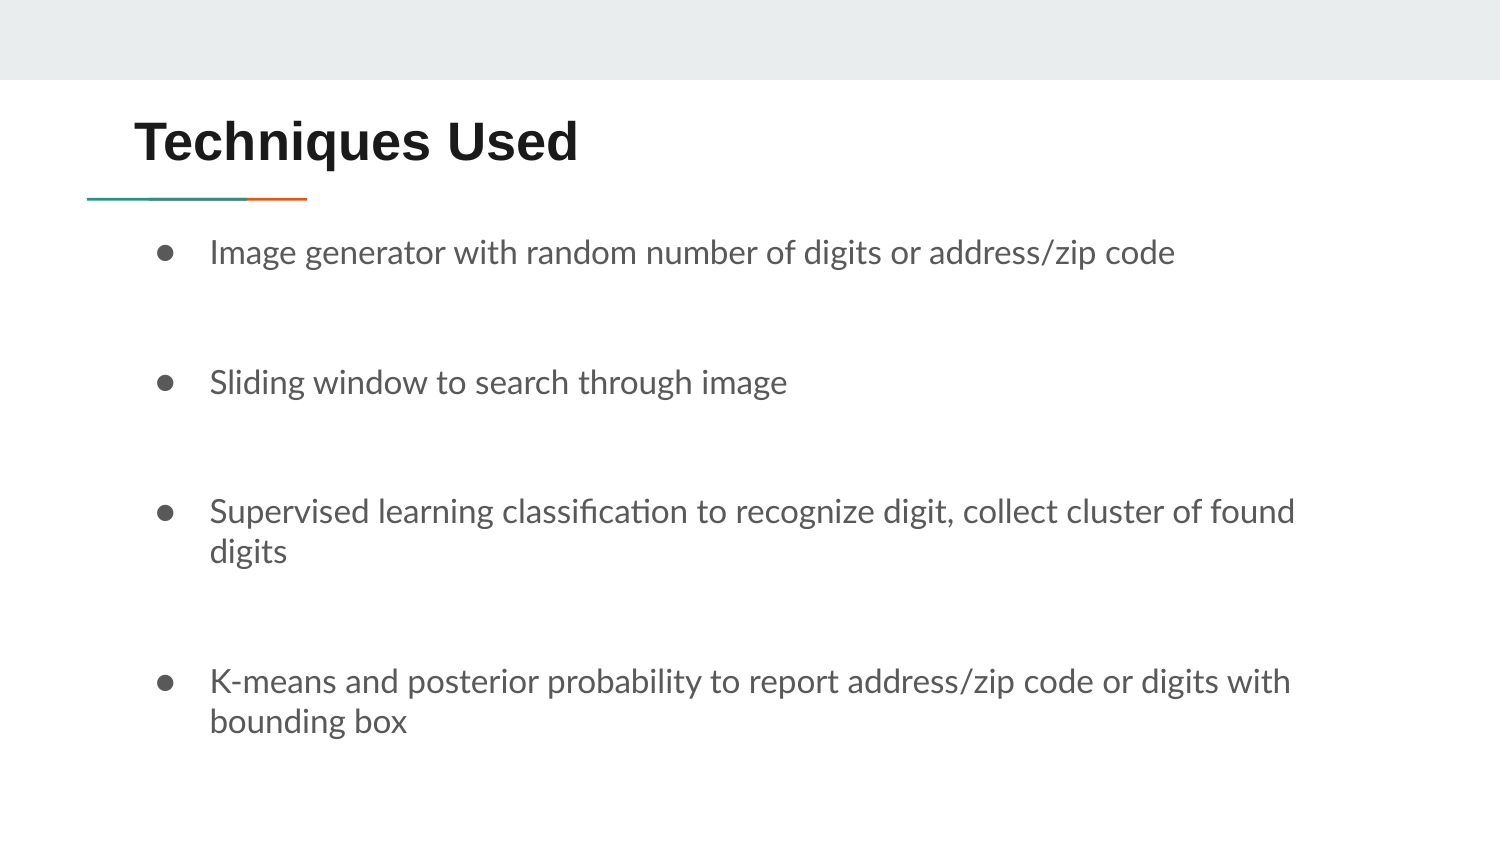

# Techniques Used
Image generator with random number of digits or address/zip code

Sliding window to search through image

Supervised learning classification to recognize digit, collect cluster of found digits

K-means and posterior probability to report address/zip code or digits with bounding box